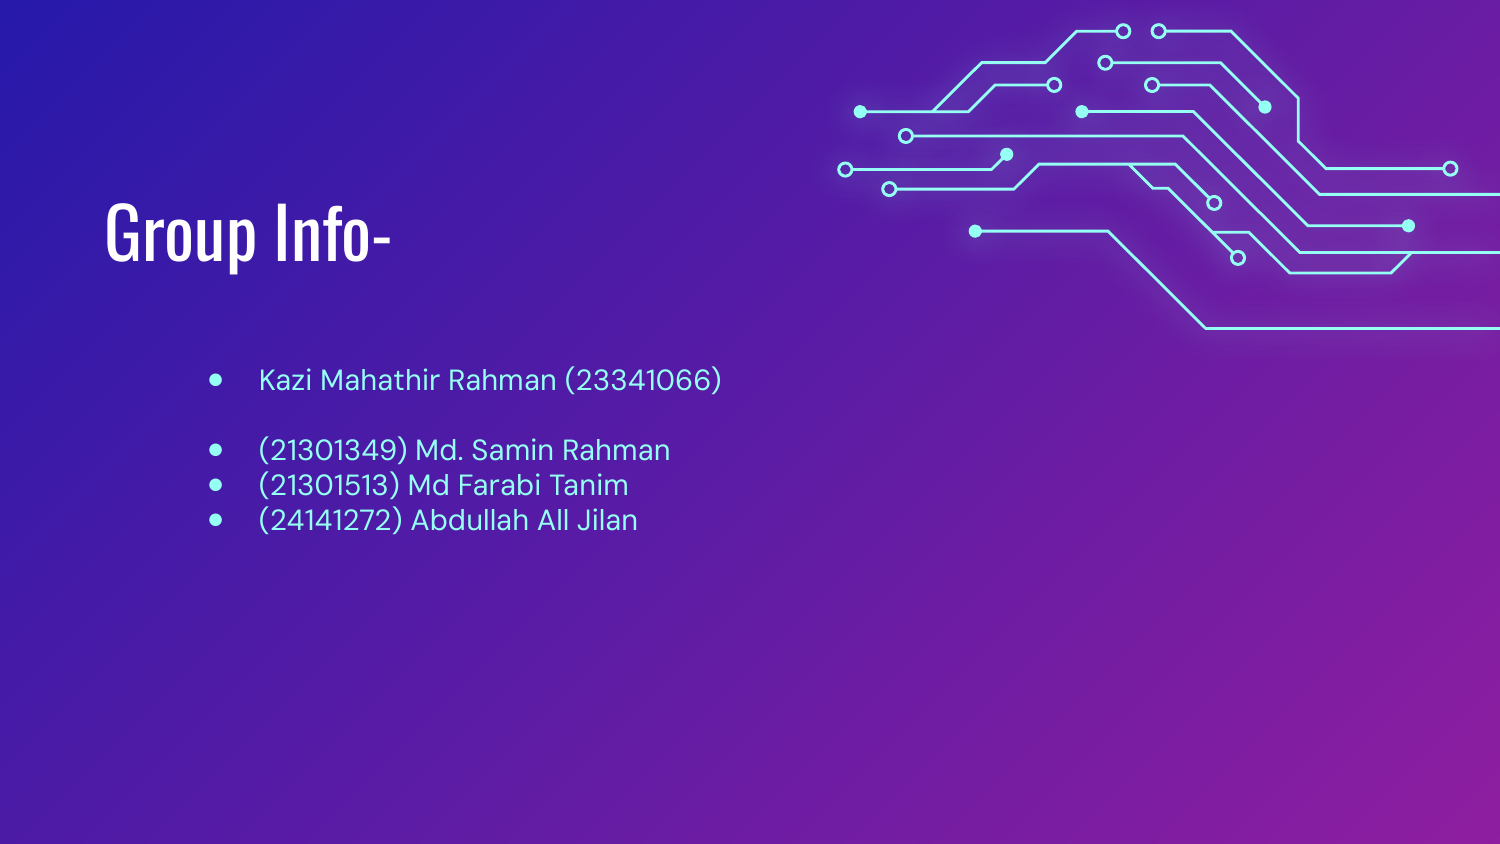

# Group Info-
Kazi Mahathir Rahman (23341066)

(21301349) Md. Samin Rahman
(21301513) Md Farabi Tanim
(24141272) Abdullah All Jilan